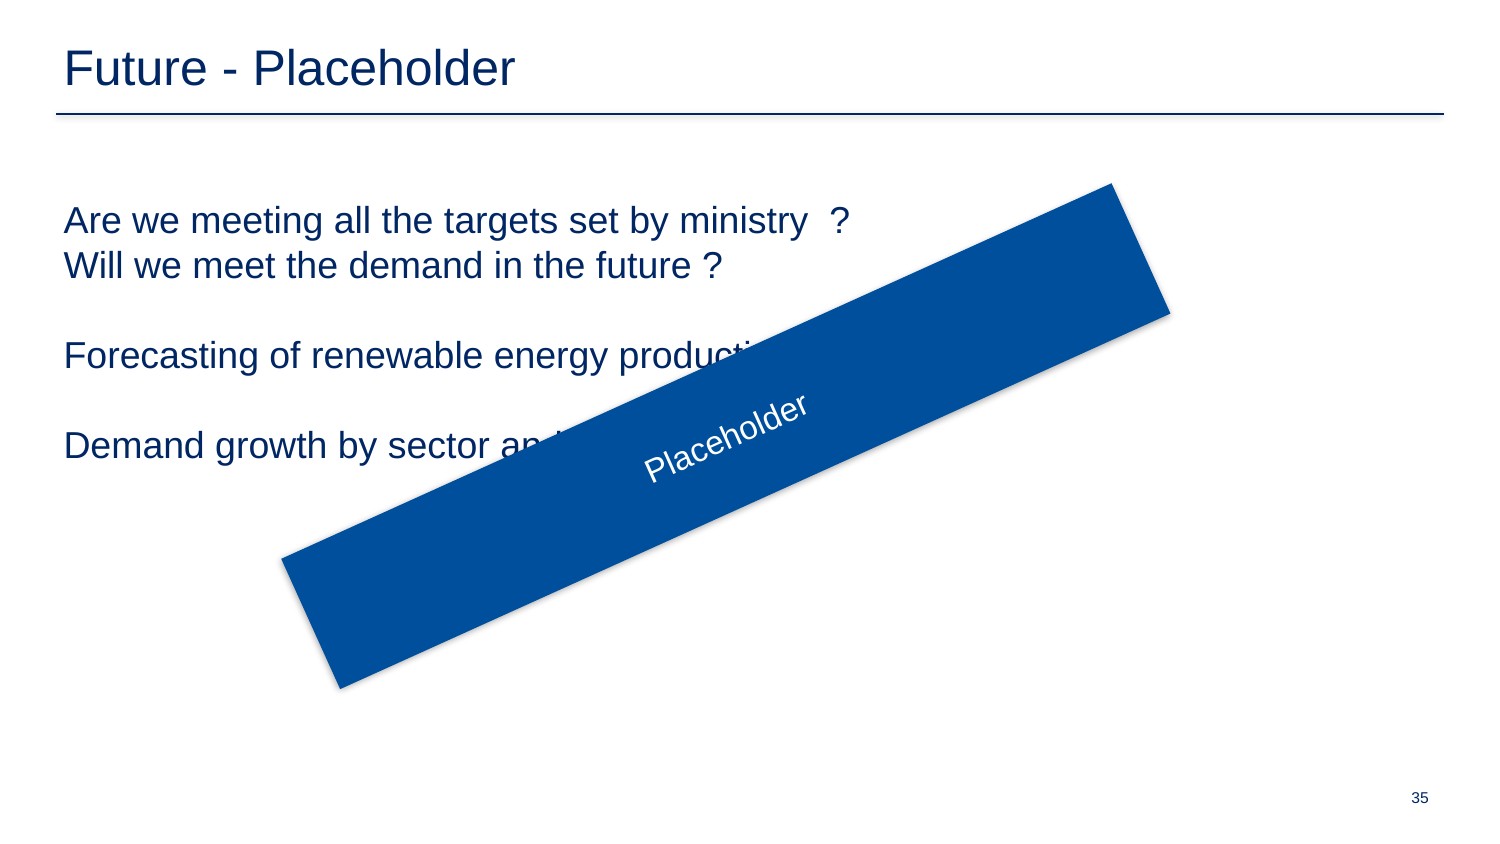

# Future - Placeholder
Are we meeting all the targets set by ministry  ?
Will we meet the demand in the future ?

Forecasting of renewable energy production

Demand growth by sector and regions..

Placeholder
35